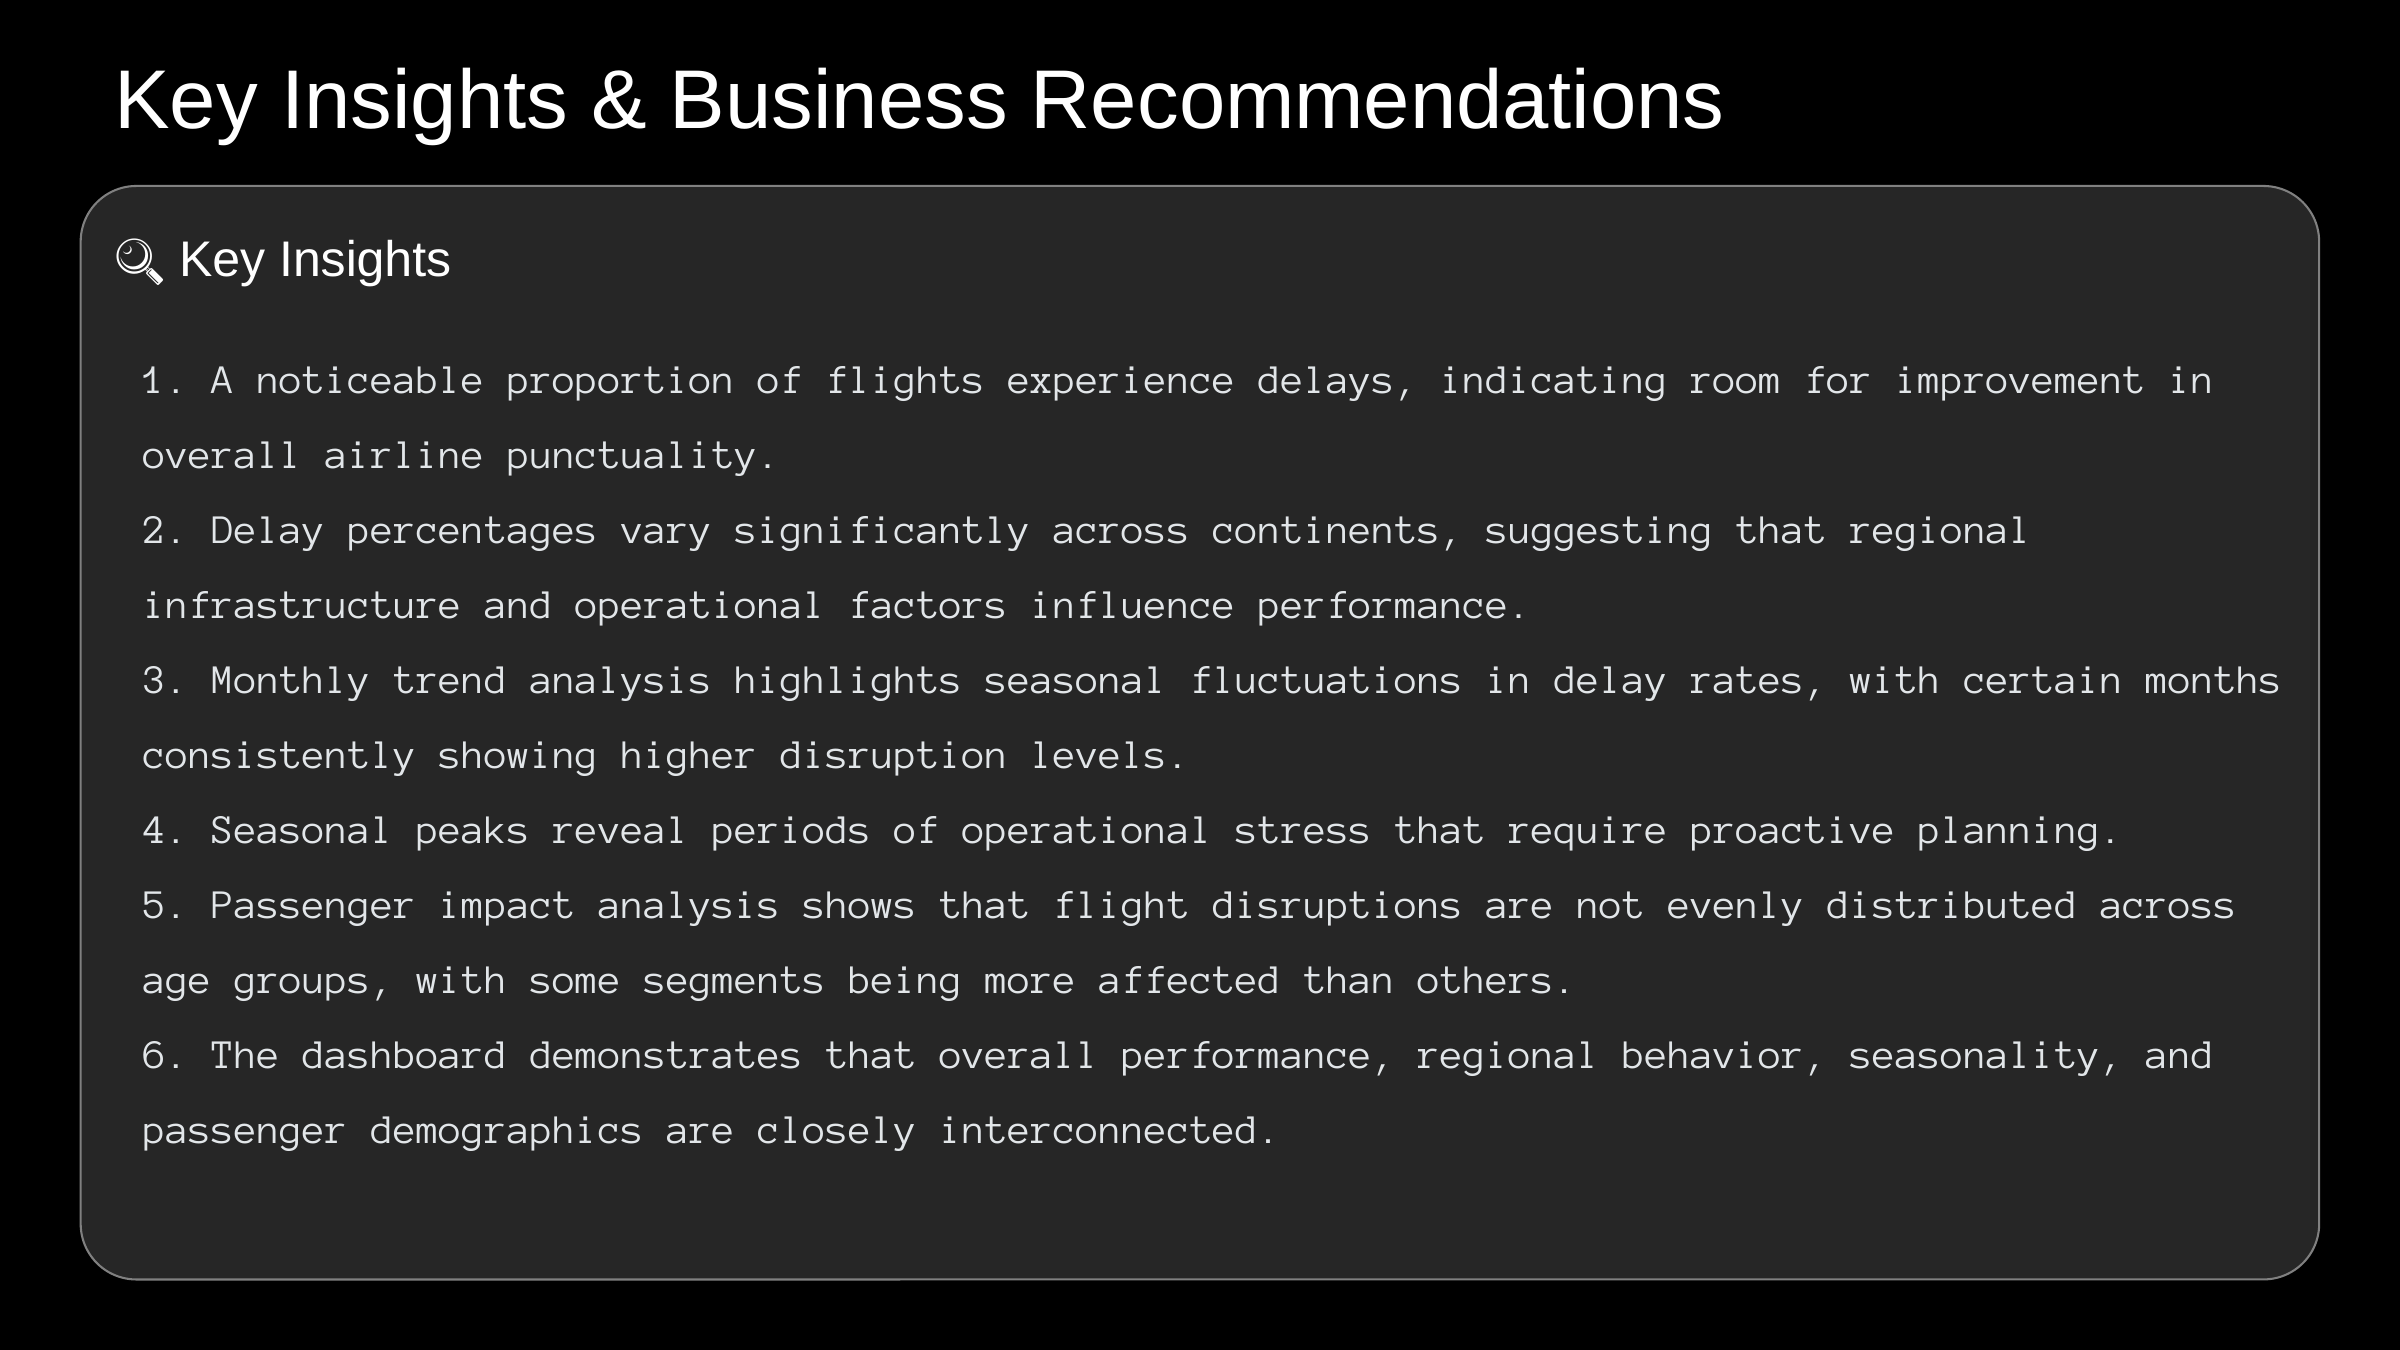

Key Insights & Business Recommendations

🔍 Key Insights
1. A noticeable proportion of flights experience delays, indicating room for improvement in overall airline punctuality.
2. Delay percentages vary significantly across continents, suggesting that regional infrastructure and operational factors influence performance.
3. Monthly trend analysis highlights seasonal fluctuations in delay rates, with certain months consistently showing higher disruption levels.
4. Seasonal peaks reveal periods of operational stress that require proactive planning.
5. Passenger impact analysis shows that flight disruptions are not evenly distributed across age groups, with some segments being more affected than others.
6. The dashboard demonstrates that overall performance, regional behavior, seasonality, and passenger demographics are closely interconnected.